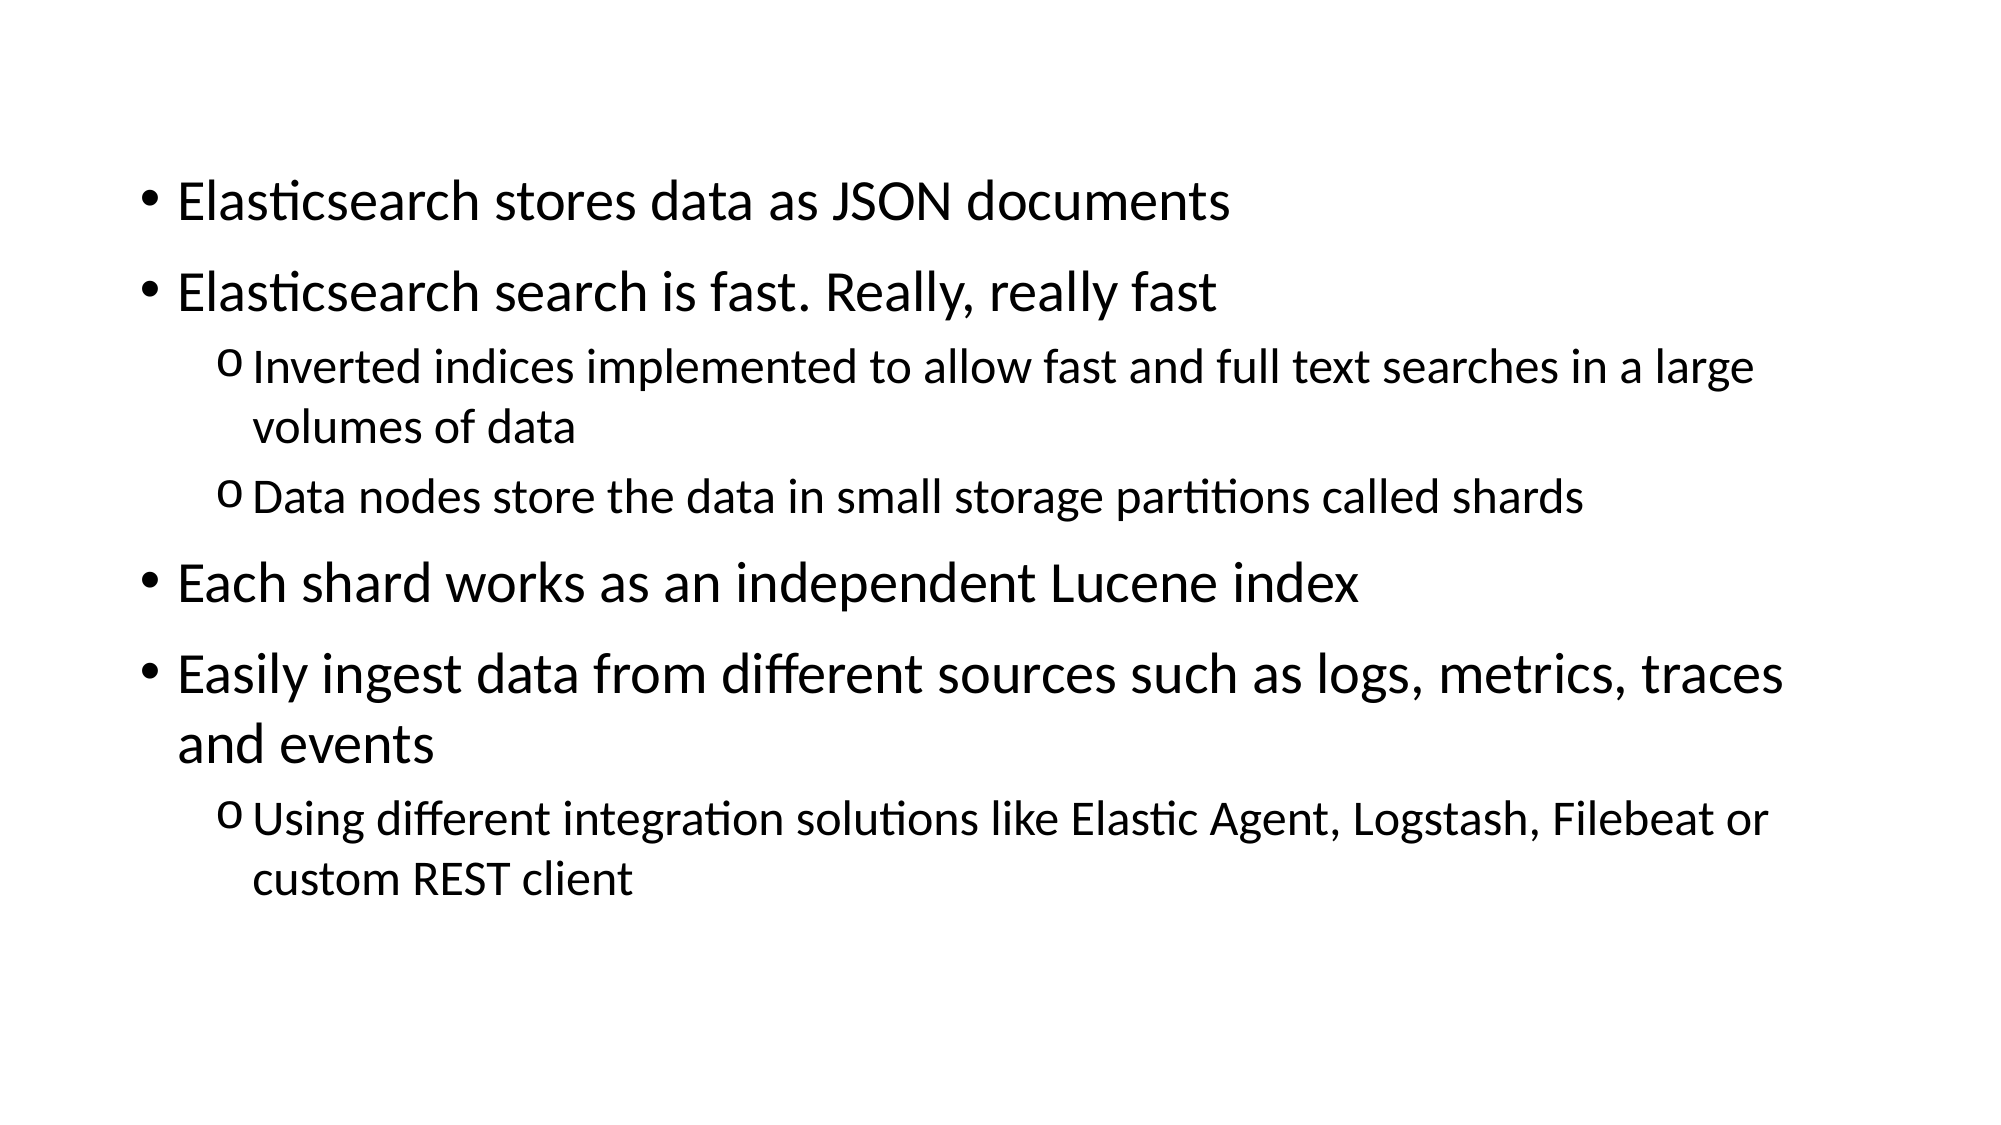

Elasticsearch stores data as JSON documents
Elasticsearch search is fast. Really, really fast
Inverted indices implemented to allow fast and full text searches in a large volumes of data
Data nodes store the data in small storage partitions called shards
Each shard works as an independent Lucene index
Easily ingest data from different sources such as logs, metrics, traces and events
Using different integration solutions like Elastic Agent, Logstash, Filebeat or custom REST client